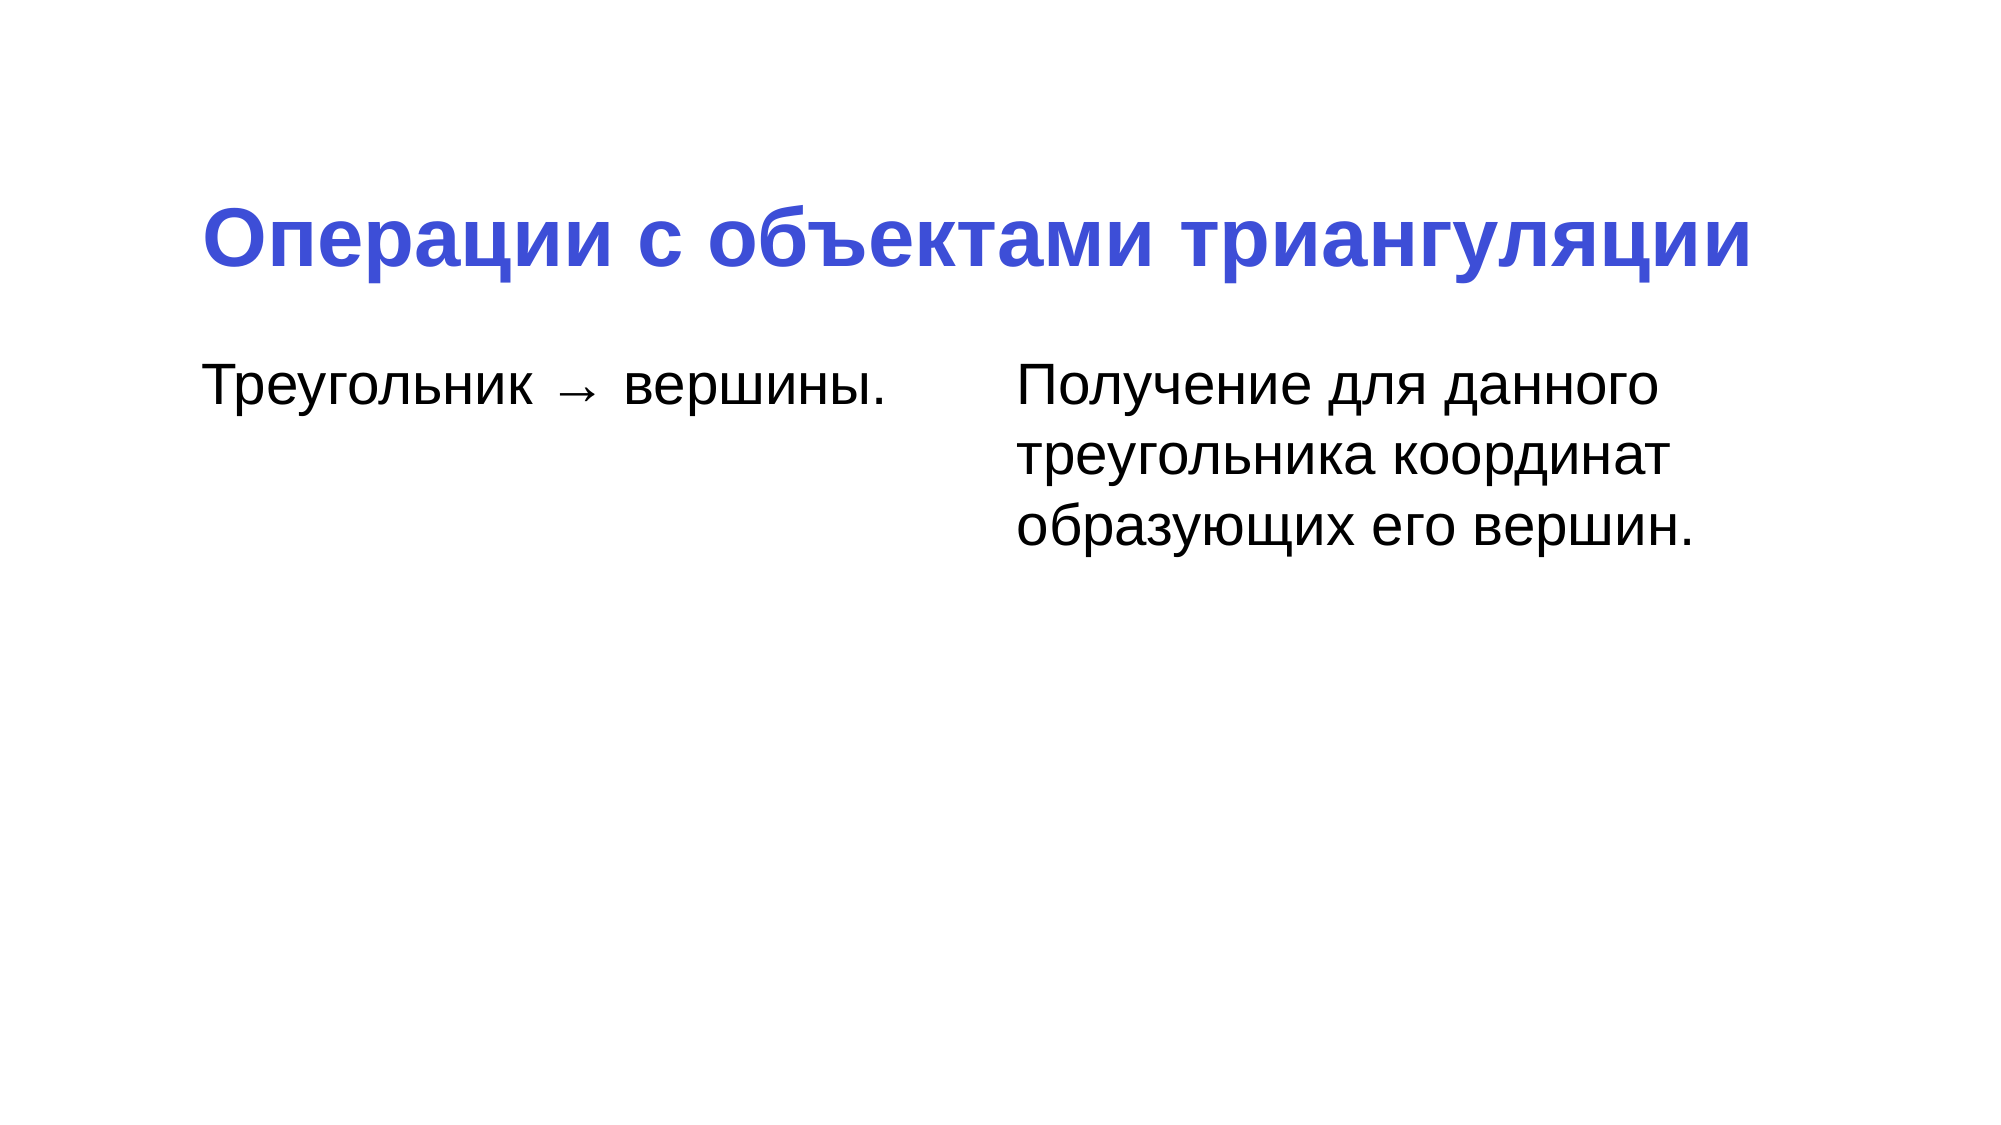

Операции с объектами триангуляции
Треугольник → вершины.
Получение для данного треугольника координат образующих его вершин.